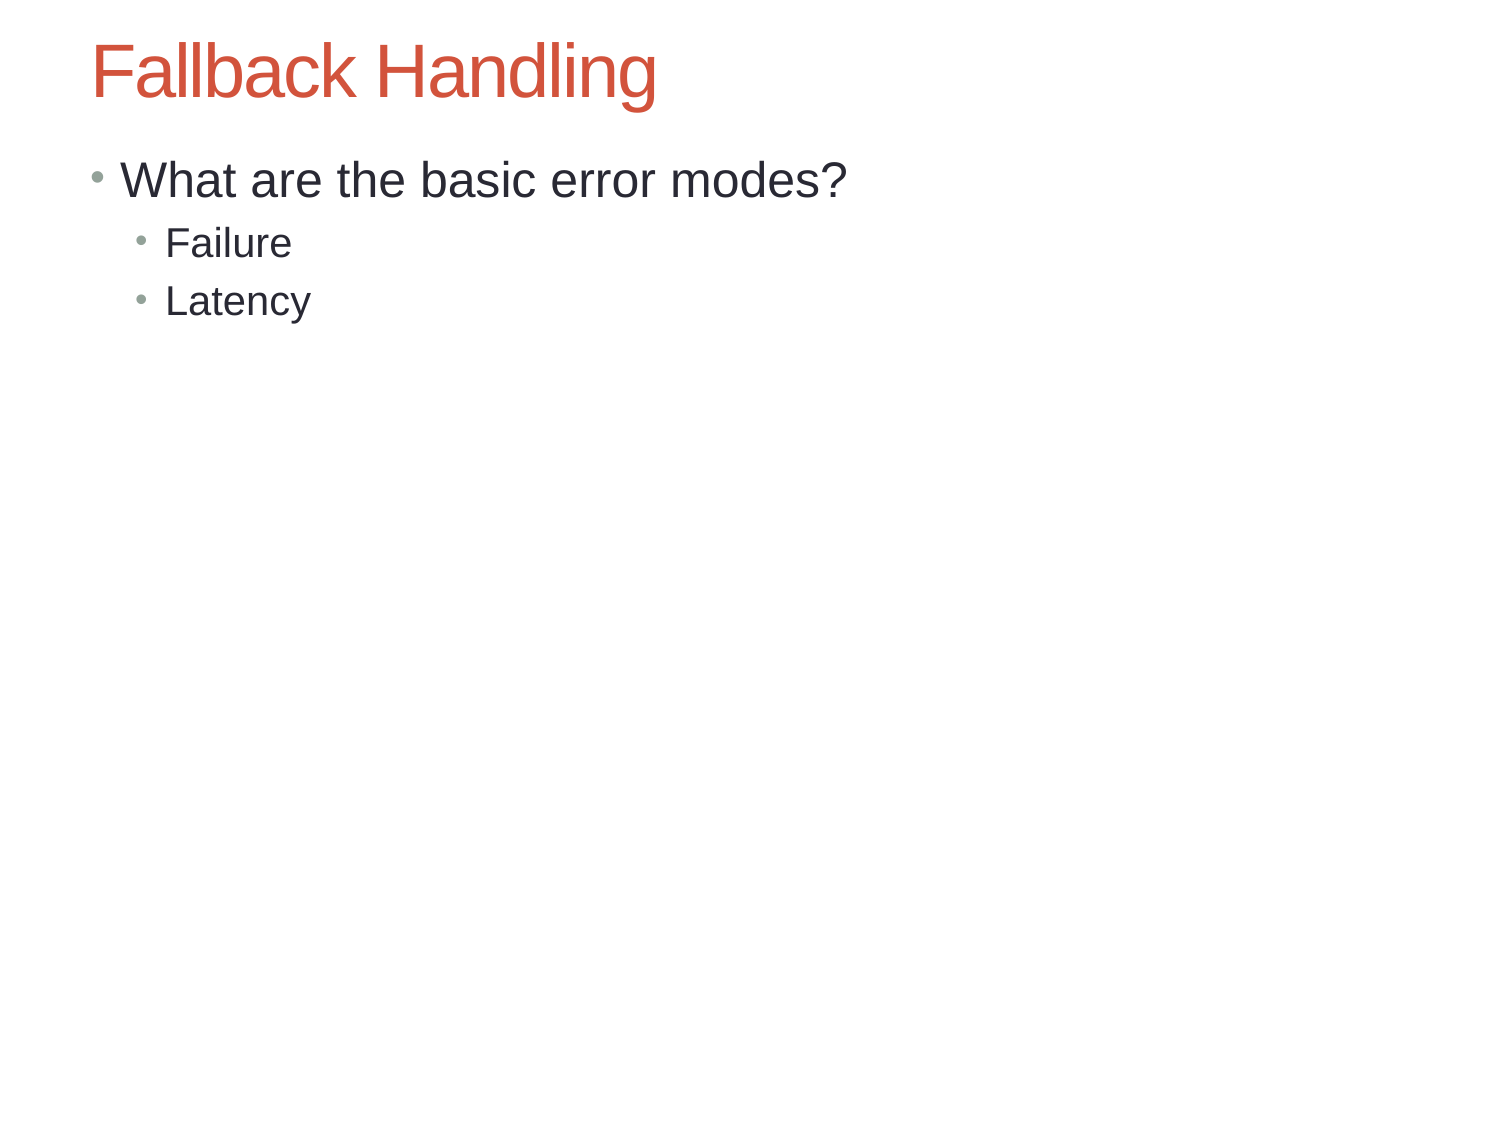

# Fallback Handling
What are the basic error modes?
Failure
Latency